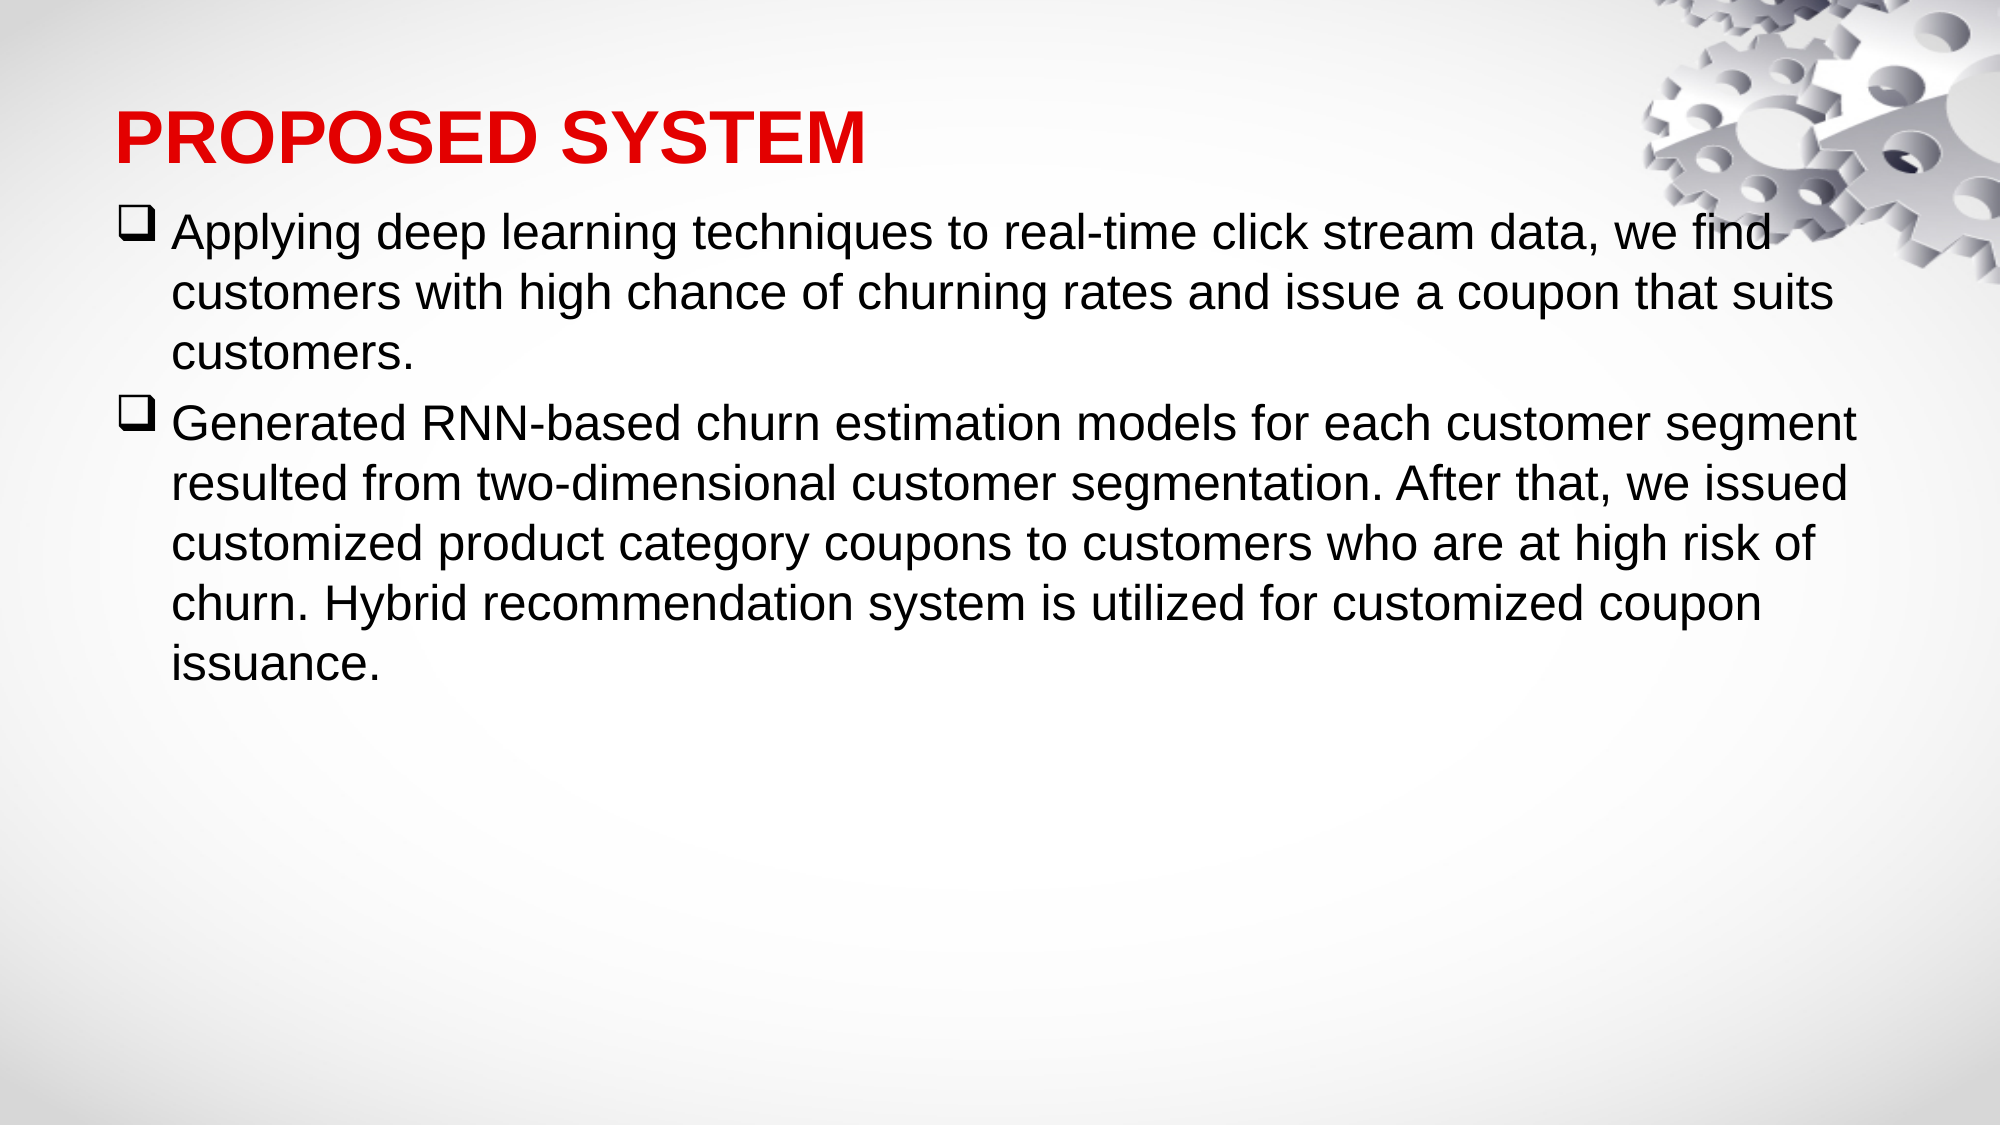

# PROPOSED SYSTEM
Applying deep learning techniques to real-time click stream data, we find customers with high chance of churning rates and issue a coupon that suits customers.
Generated RNN-based churn estimation models for each customer segment resulted from two-dimensional customer segmentation. After that, we issued customized product category coupons to customers who are at high risk of churn. Hybrid recommendation system is utilized for customized coupon issuance.